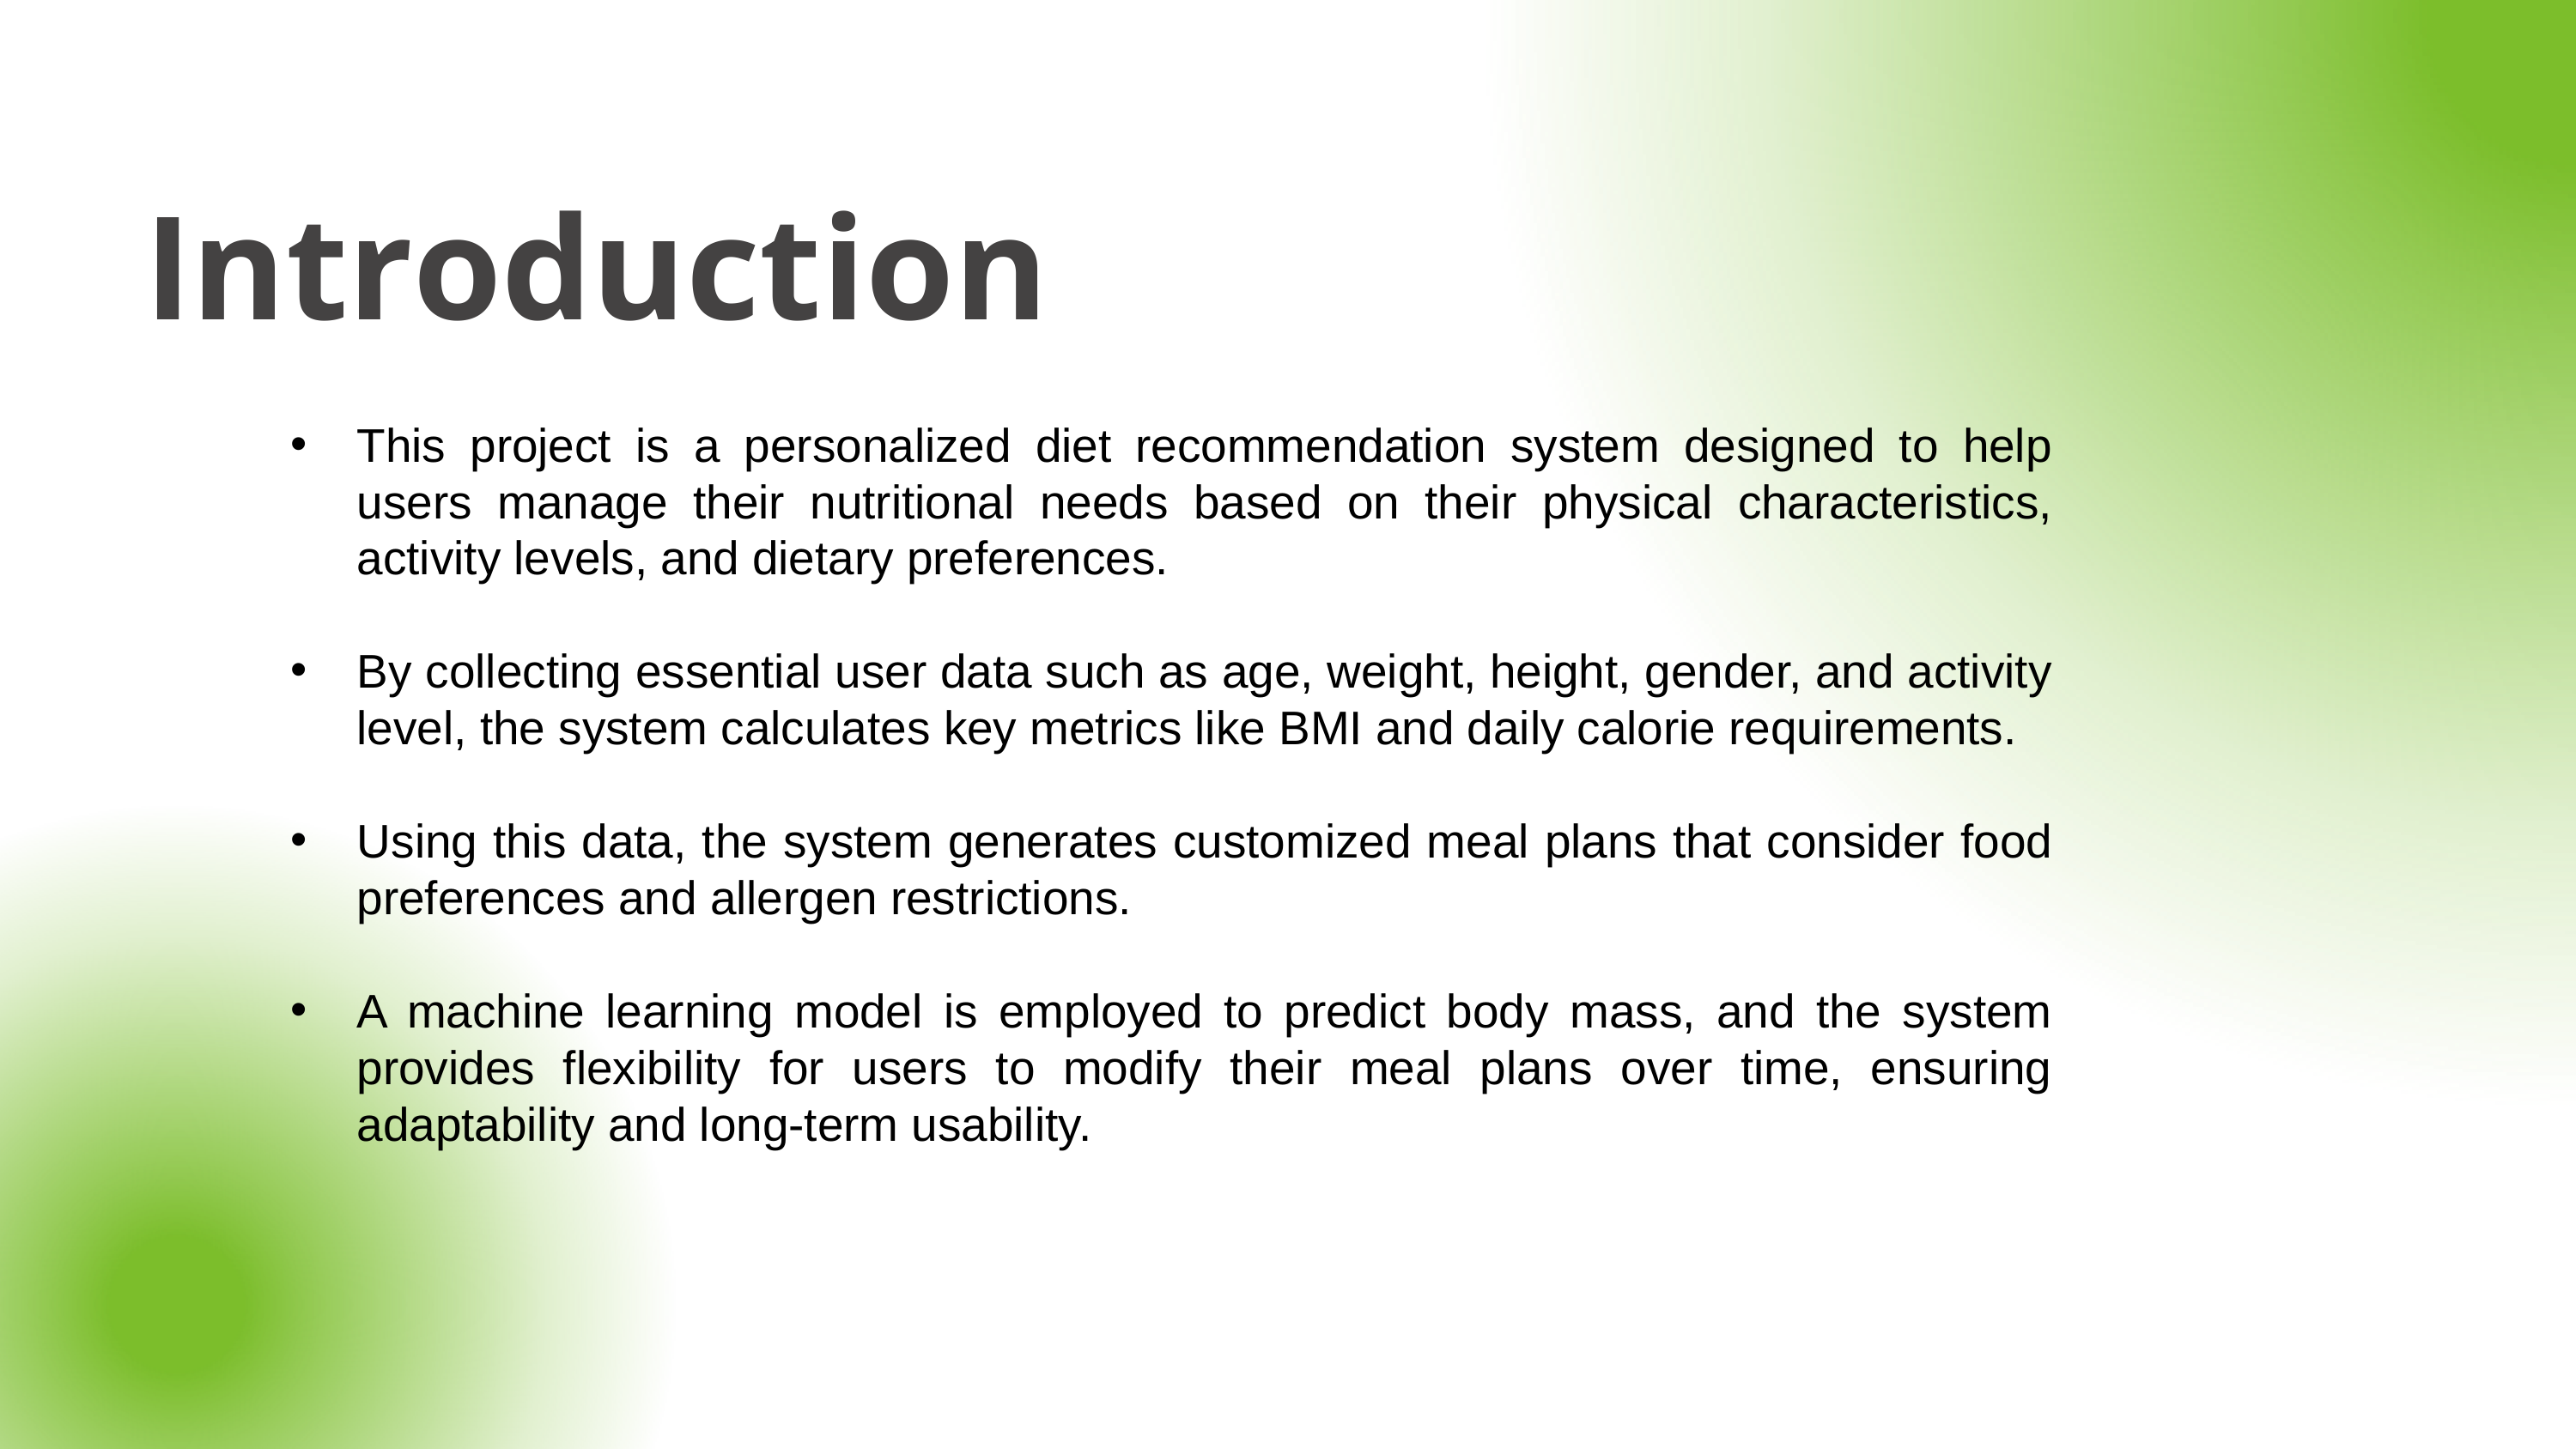

Introduction
This project is a personalized diet recommendation system designed to help users manage their nutritional needs based on their physical characteristics, activity levels, and dietary preferences.

By collecting essential user data such as age, weight, height, gender, and activity level, the system calculates key metrics like BMI and daily calorie requirements.

Using this data, the system generates customized meal plans that consider food preferences and allergen restrictions.

A machine learning model is employed to predict body mass, and the system provides flexibility for users to modify their meal plans over time, ensuring adaptability and long-term usability.